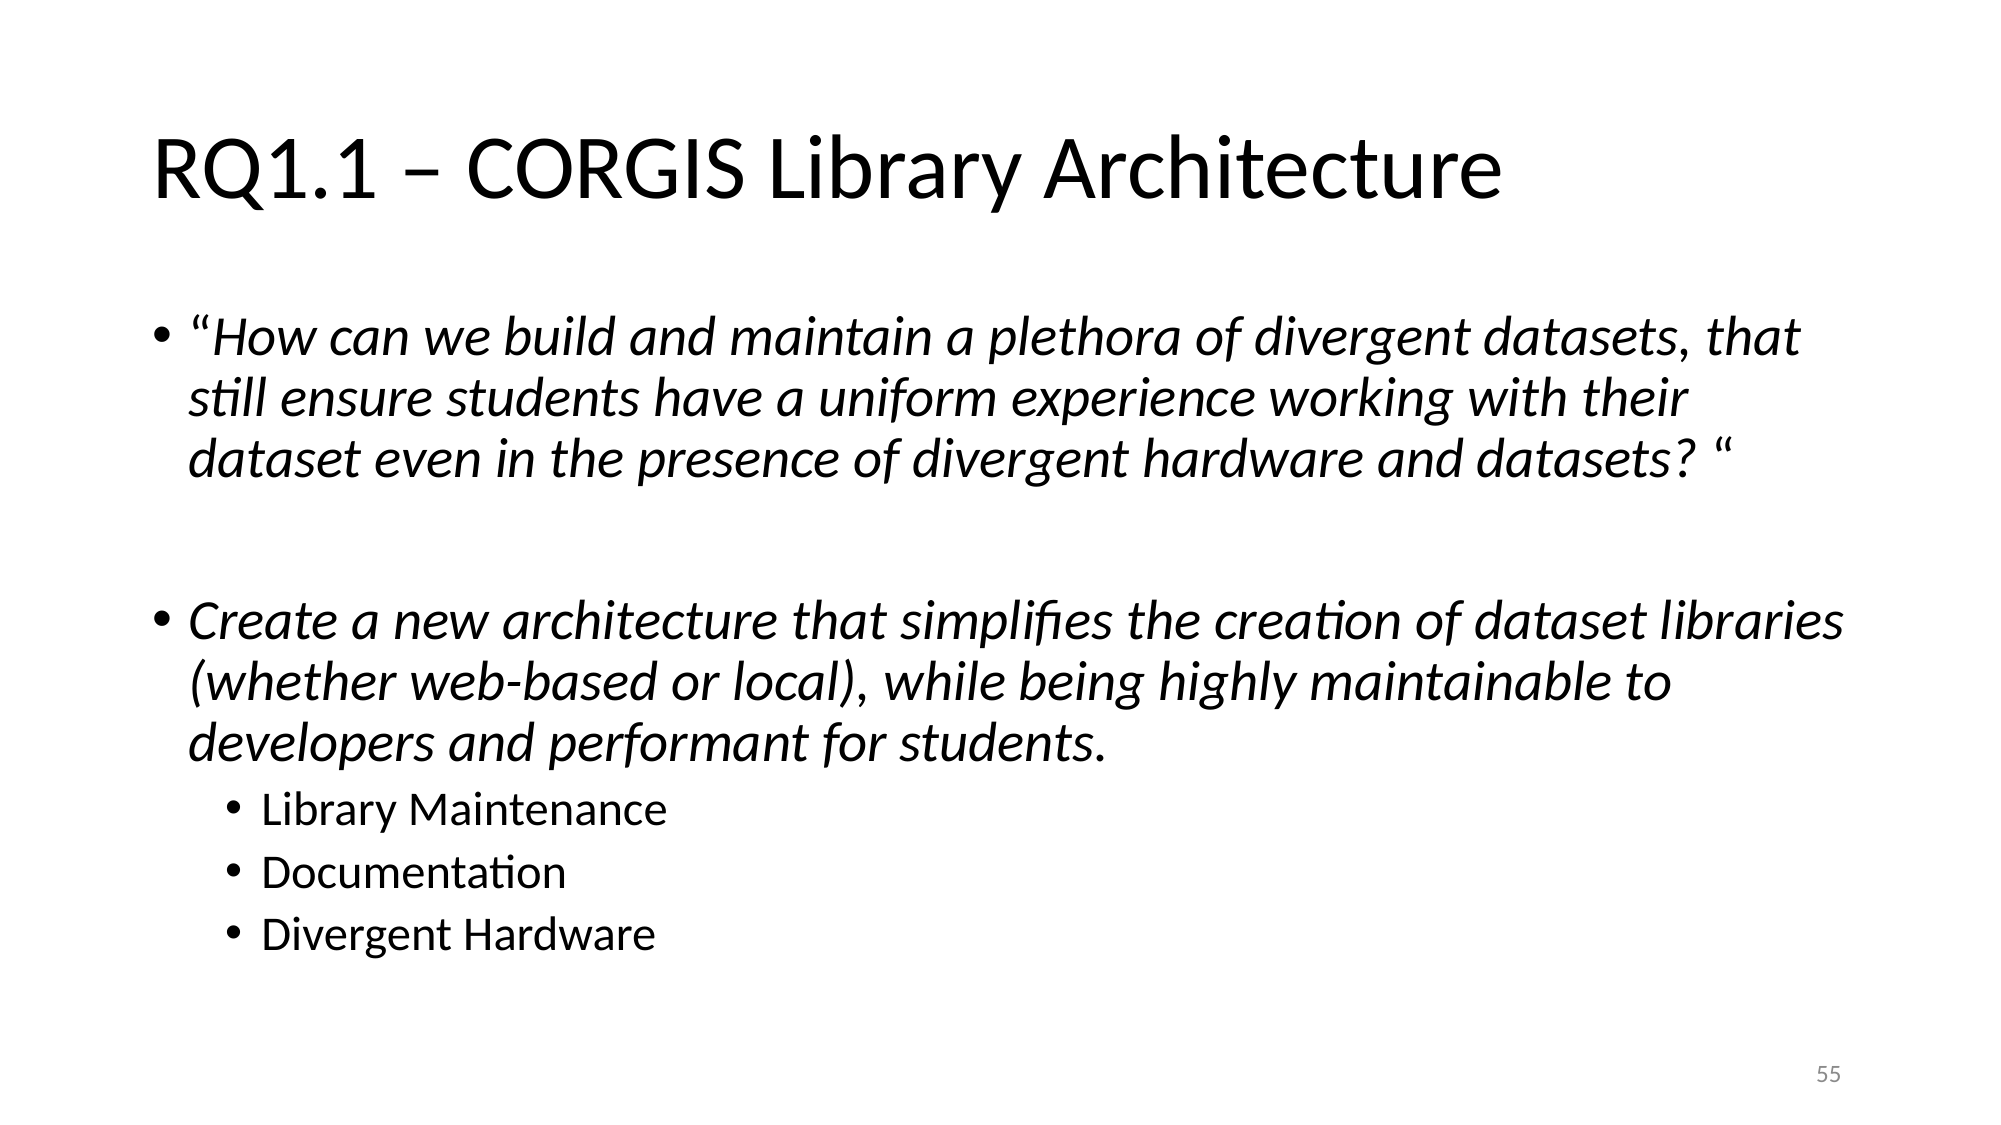

# RQ1.1 – CORGIS Library Architecture
“How can we build and maintain a plethora of divergent datasets, that still ensure students have a uniform experience working with their dataset even in the presence of divergent hardware and datasets? “

Create a new architecture that simplifies the creation of dataset libraries (whether web-based or local), while being highly maintainable to developers and performant for students.
Library Maintenance
Documentation
Divergent Hardware
55